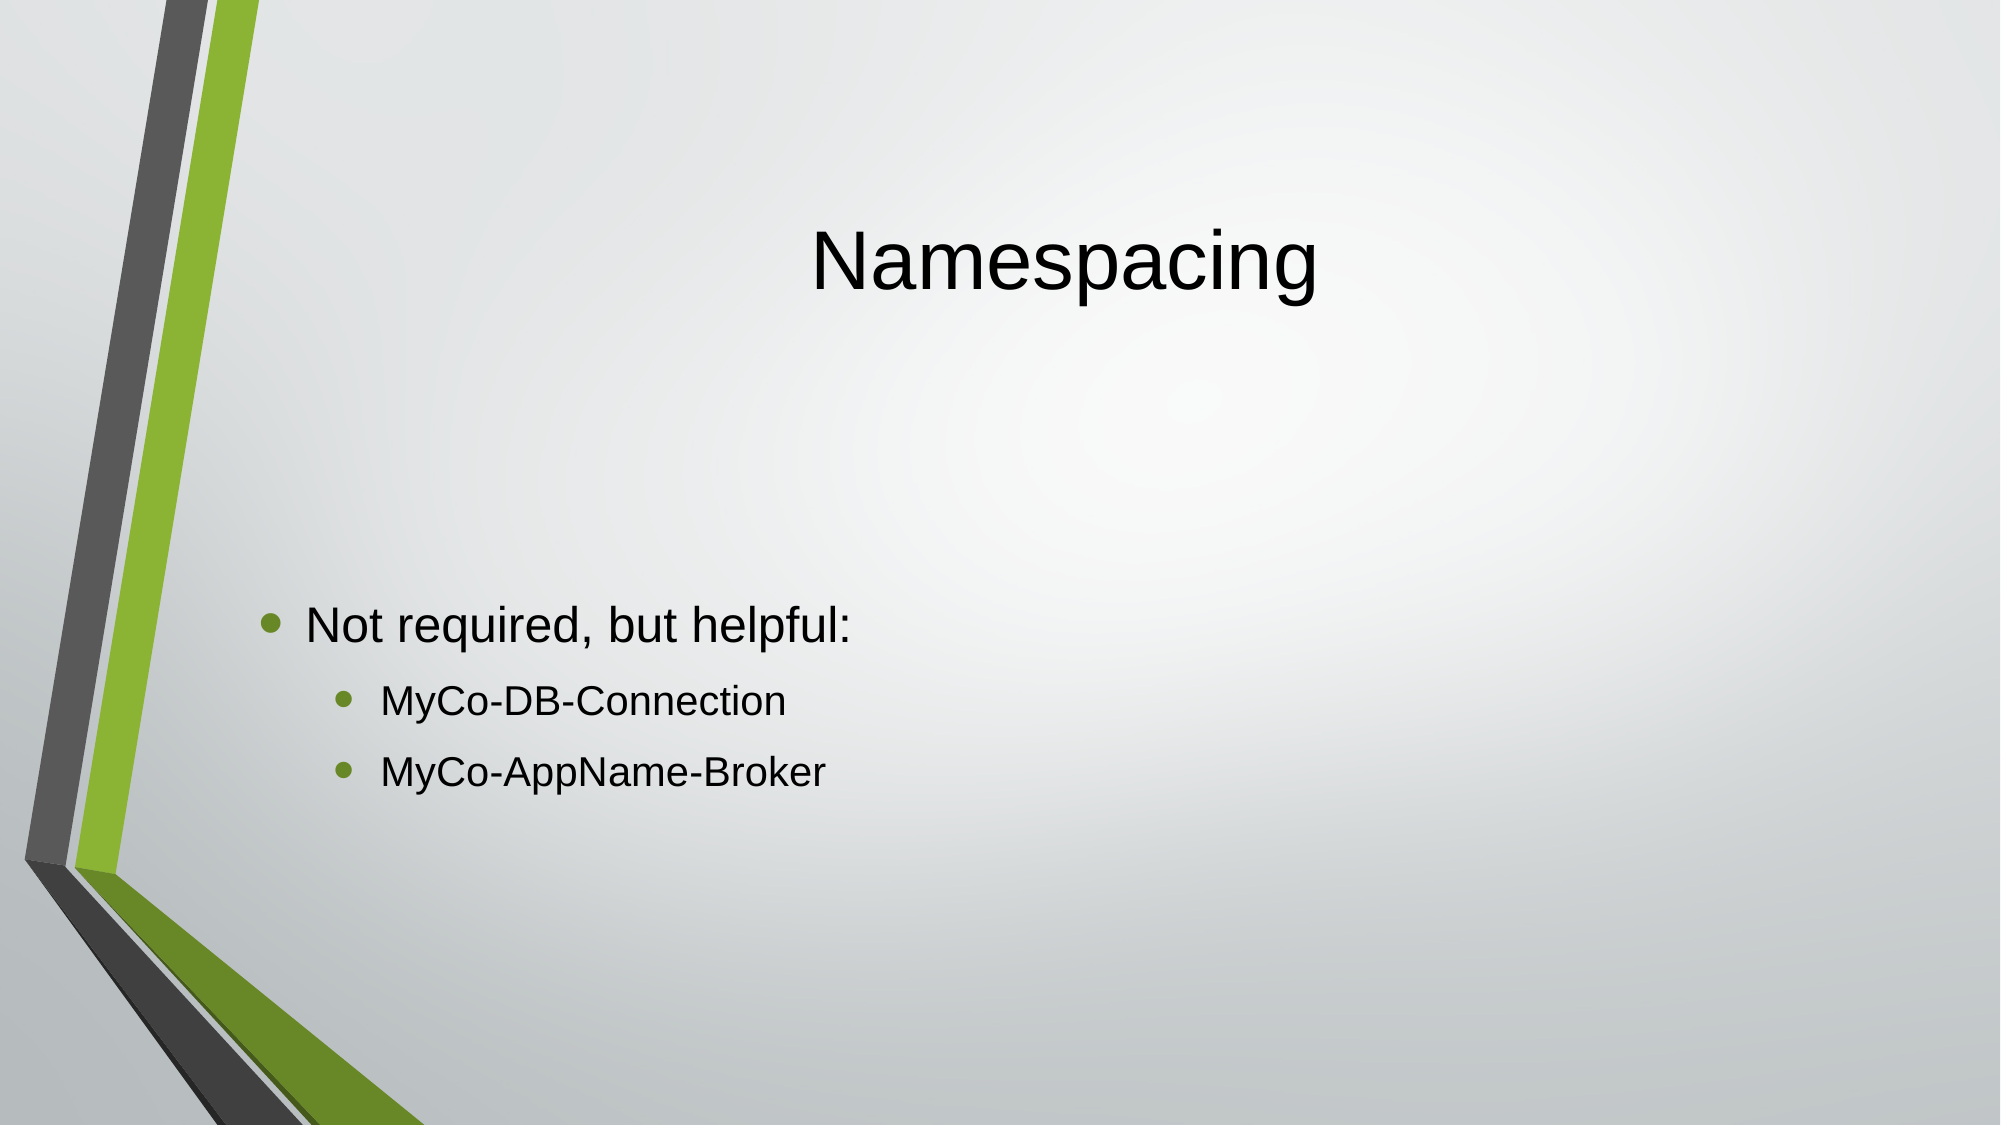

# Namespacing
Not required, but helpful:
MyCo-DB-Connection
MyCo-AppName-Broker